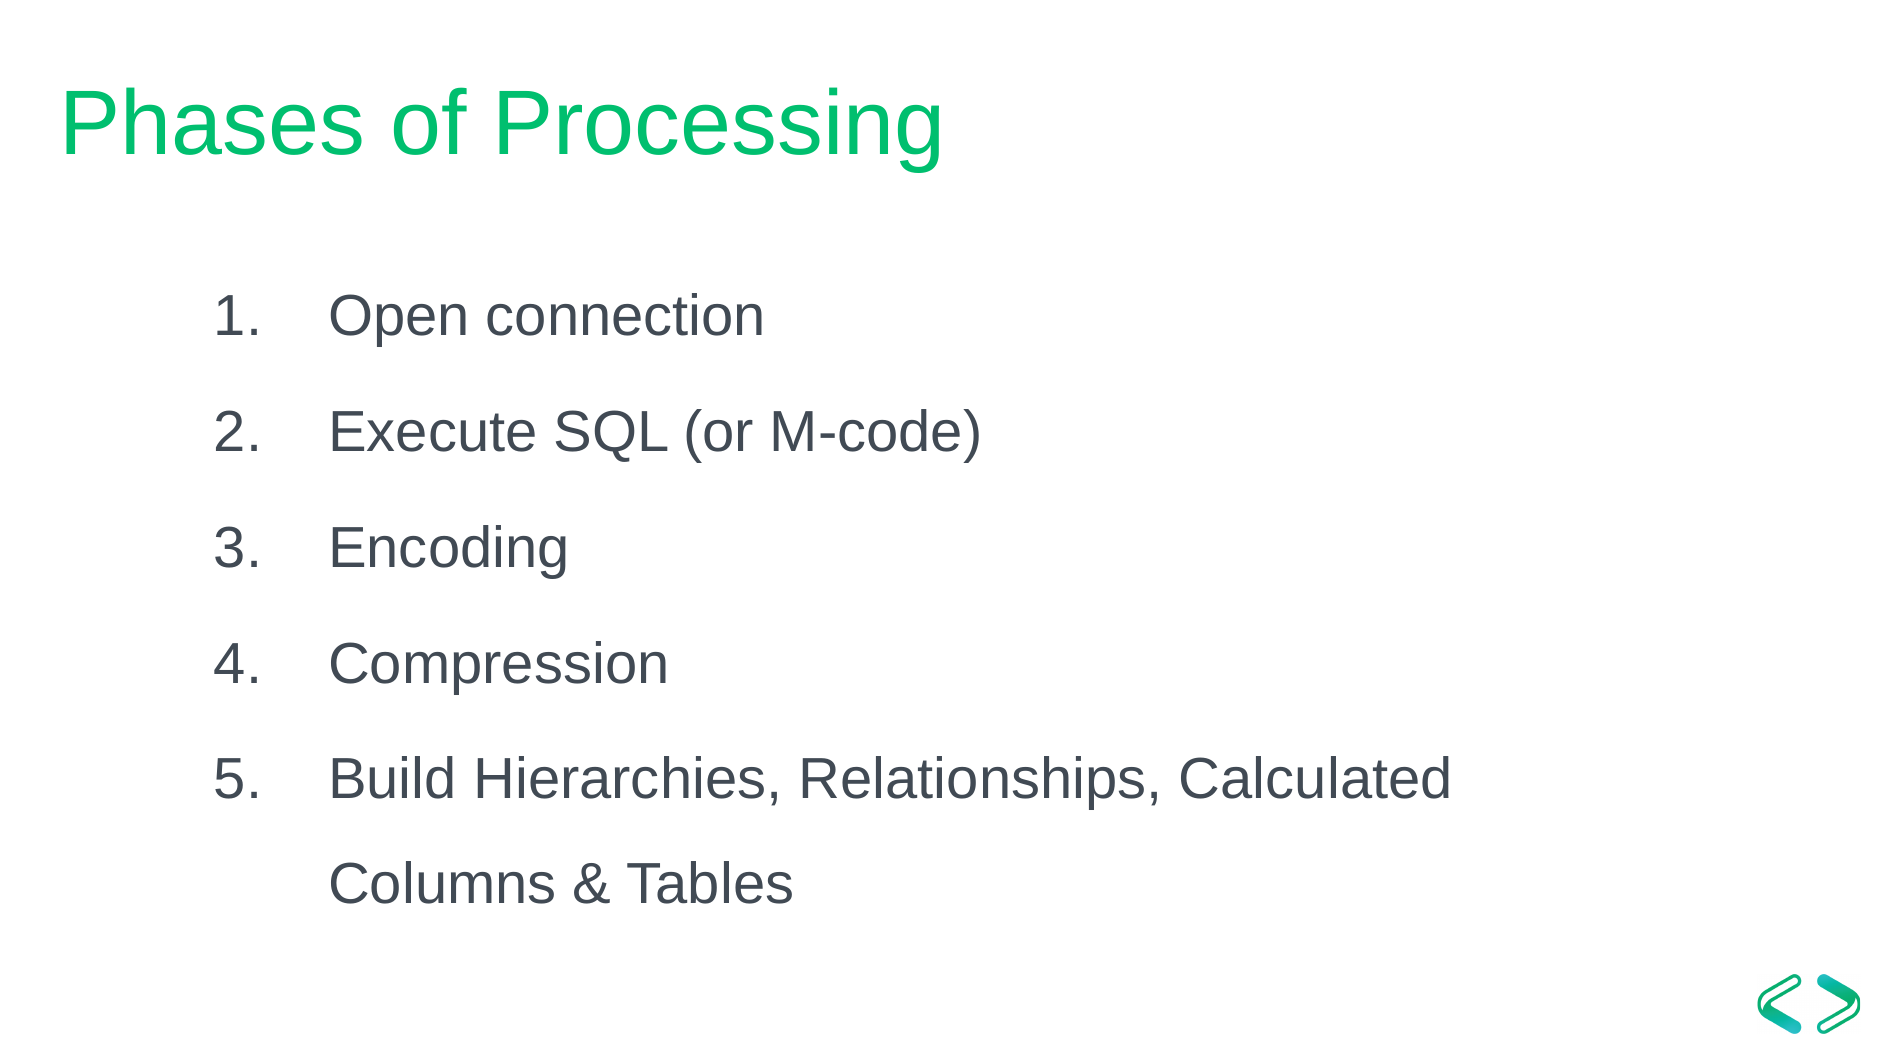

# Phases of Processing
Open connection
Execute SQL (or M-code)
Encoding
Compression
Build Hierarchies, Relationships, Calculated Columns & Tables